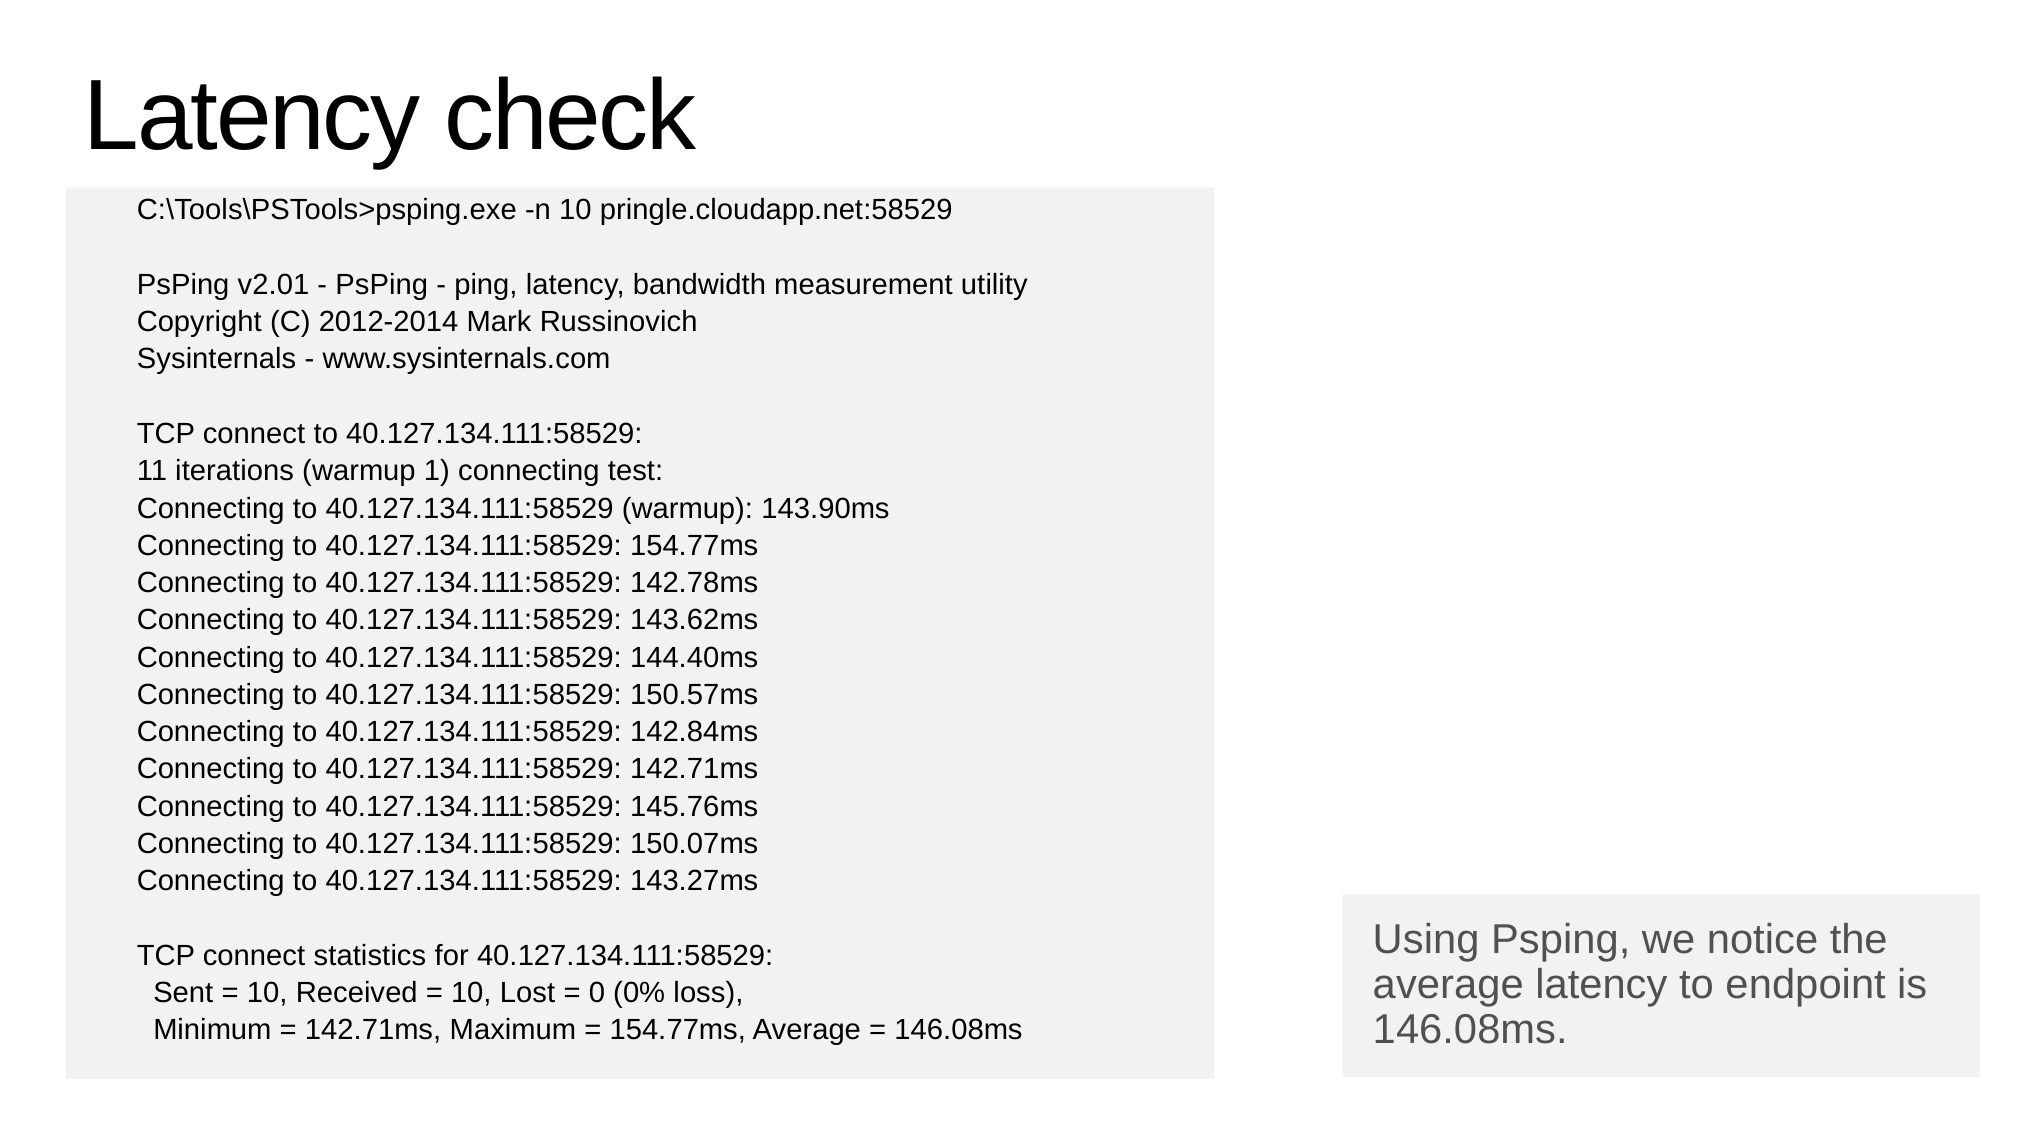

# Latency check
C:\Tools\PSTools>psping.exe -n 10 pringle.cloudapp.net:58529

PsPing v2.01 - PsPing - ping, latency, bandwidth measurement utility
Copyright (C) 2012-2014 Mark Russinovich
Sysinternals - www.sysinternals.com

TCP connect to 40.127.134.111:58529:
11 iterations (warmup 1) connecting test:
Connecting to 40.127.134.111:58529 (warmup): 143.90ms
Connecting to 40.127.134.111:58529: 154.77ms
Connecting to 40.127.134.111:58529: 142.78ms
Connecting to 40.127.134.111:58529: 143.62ms
Connecting to 40.127.134.111:58529: 144.40ms
Connecting to 40.127.134.111:58529: 150.57ms
Connecting to 40.127.134.111:58529: 142.84ms
Connecting to 40.127.134.111:58529: 142.71ms
Connecting to 40.127.134.111:58529: 145.76ms
Connecting to 40.127.134.111:58529: 150.07ms
Connecting to 40.127.134.111:58529: 143.27ms

TCP connect statistics for 40.127.134.111:58529:
  Sent = 10, Received = 10, Lost = 0 (0% loss),
  Minimum = 142.71ms, Maximum = 154.77ms, Average = 146.08ms

Using Psping, we notice the average latency to endpoint is 146.08ms.